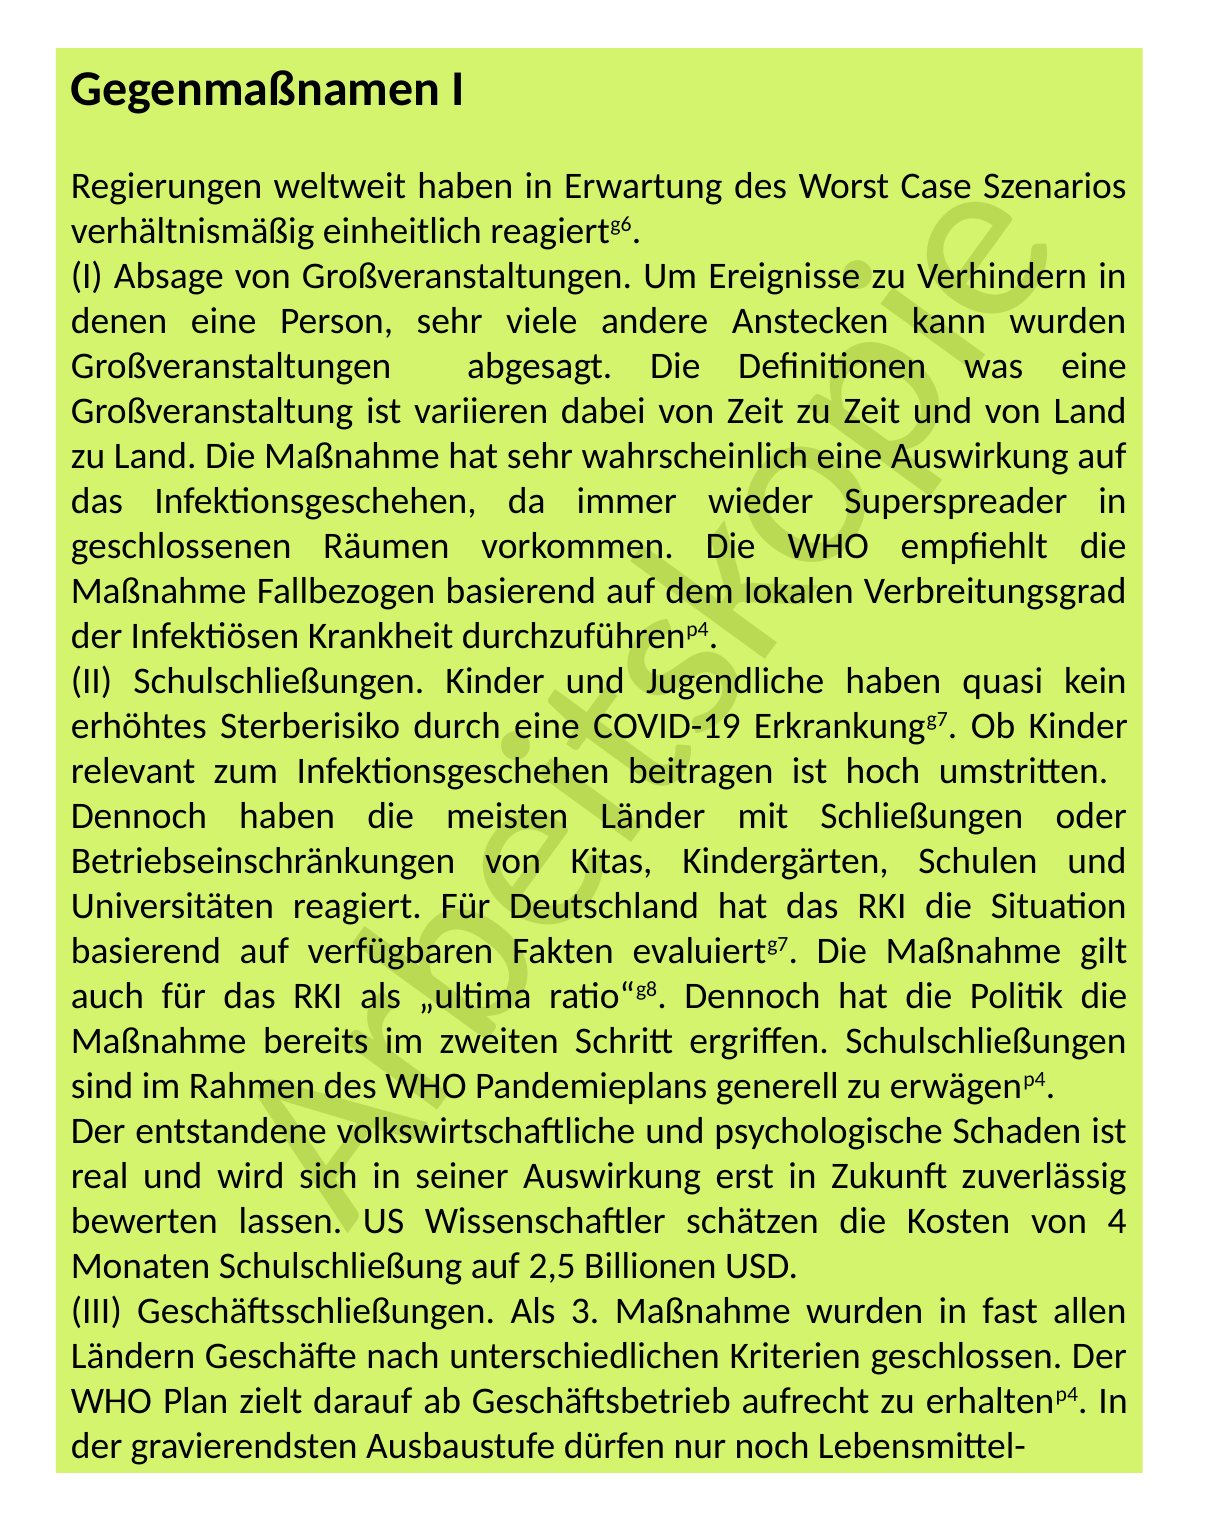

Gegenmaßnamen I

Regierungen weltweit haben in Erwartung des Worst Case Szenarios verhältnismäßig einheitlich reagiertg6.
(I) Absage von Großveranstaltungen. Um Ereignisse zu Verhindern in denen eine Person, sehr viele andere Anstecken kann wurden Großveranstaltungen  abgesagt. Die Definitionen was eine Großveranstaltung ist variieren dabei von Zeit zu Zeit und von Land zu Land. Die Maßnahme hat sehr wahrscheinlich eine Auswirkung auf das Infektionsgeschehen, da immer wieder Superspreader in geschlossenen Räumen vorkommen. Die WHO empfiehlt die Maßnahme Fallbezogen basierend auf dem lokalen Verbreitungsgrad der Infektiösen Krankheit durchzuführenp4.
(II) Schulschließungen. Kinder und Jugendliche haben quasi kein erhöhtes Sterberisiko durch eine COVID-19 Erkrankungg7. Ob Kinder relevant zum Infektionsgeschehen beitragen ist hoch umstritten.  Dennoch haben die meisten Länder mit Schließungen oder Betriebseinschränkungen von Kitas, Kindergärten, Schulen und Universitäten reagiert. Für Deutschland hat das RKI die Situation basierend auf verfügbaren Fakten evaluiertg7. Die Maßnahme gilt auch für das RKI als „ultima ratio“g8. Dennoch hat die Politik die Maßnahme bereits im zweiten Schritt ergriffen. Schulschließungen sind im Rahmen des WHO Pandemieplans generell zu erwägenp4.
Der entstandene volkswirtschaftliche und psychologische Schaden ist real und wird sich in seiner Auswirkung erst in Zukunft zuverlässig bewerten lassen. US Wissenschaftler schätzen die Kosten von 4 Monaten Schulschließung auf 2,5 Billionen USD.
(III) Geschäftsschließungen. Als 3. Maßnahme wurden in fast allen Ländern Geschäfte nach unterschiedlichen Kriterien geschlossen. Der WHO Plan zielt darauf ab Geschäftsbetrieb aufrecht zu erhaltenp4. In der gravierendsten Ausbaustufe dürfen nur noch Lebensmittel-